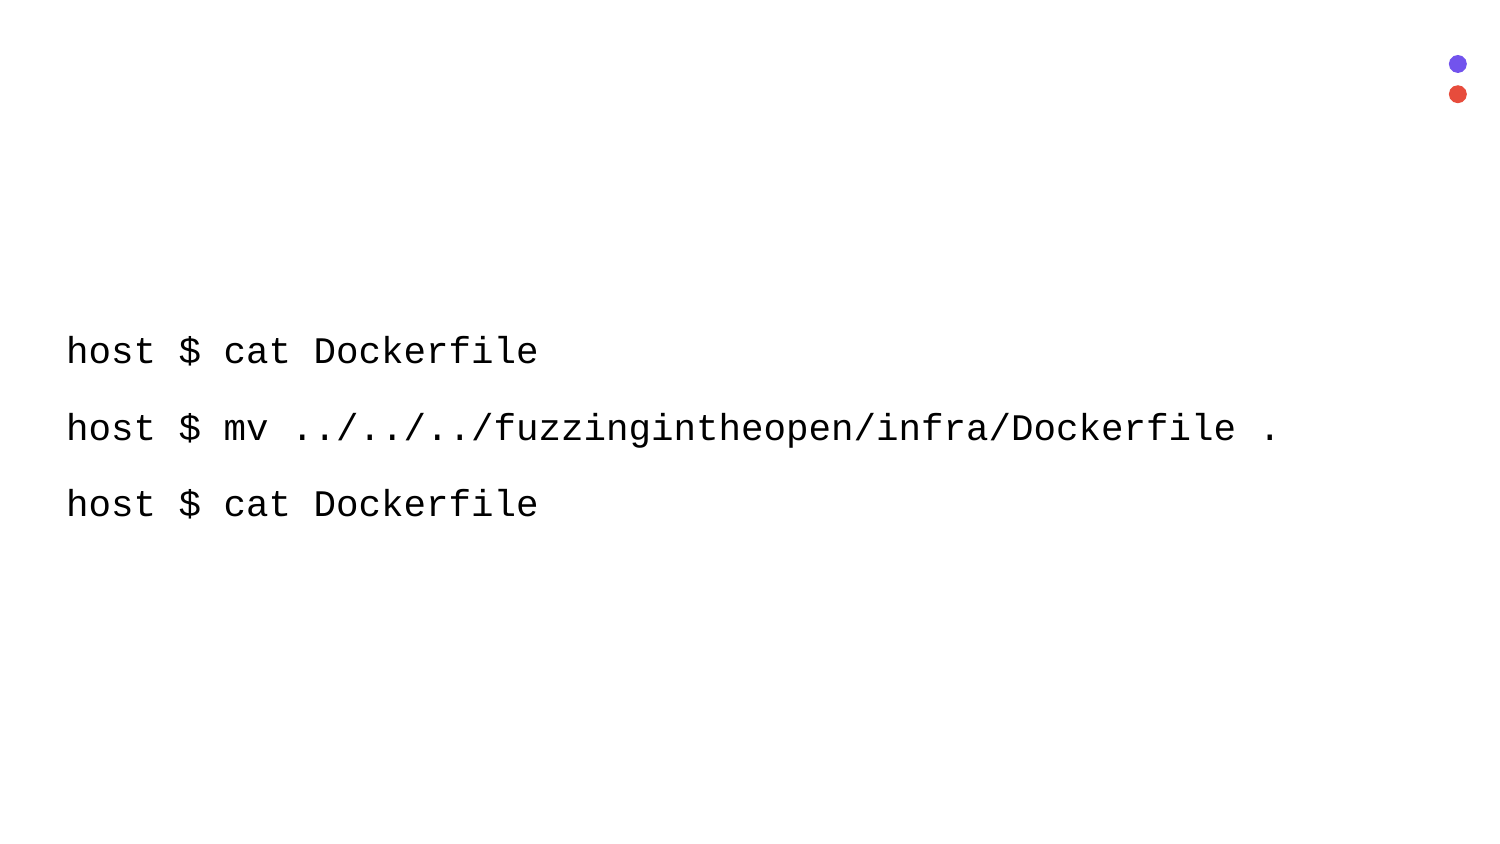

host $ cat Dockerfile
host $ mv ../../../fuzzingintheopen/infra/Dockerfile .
host $ cat Dockerfile